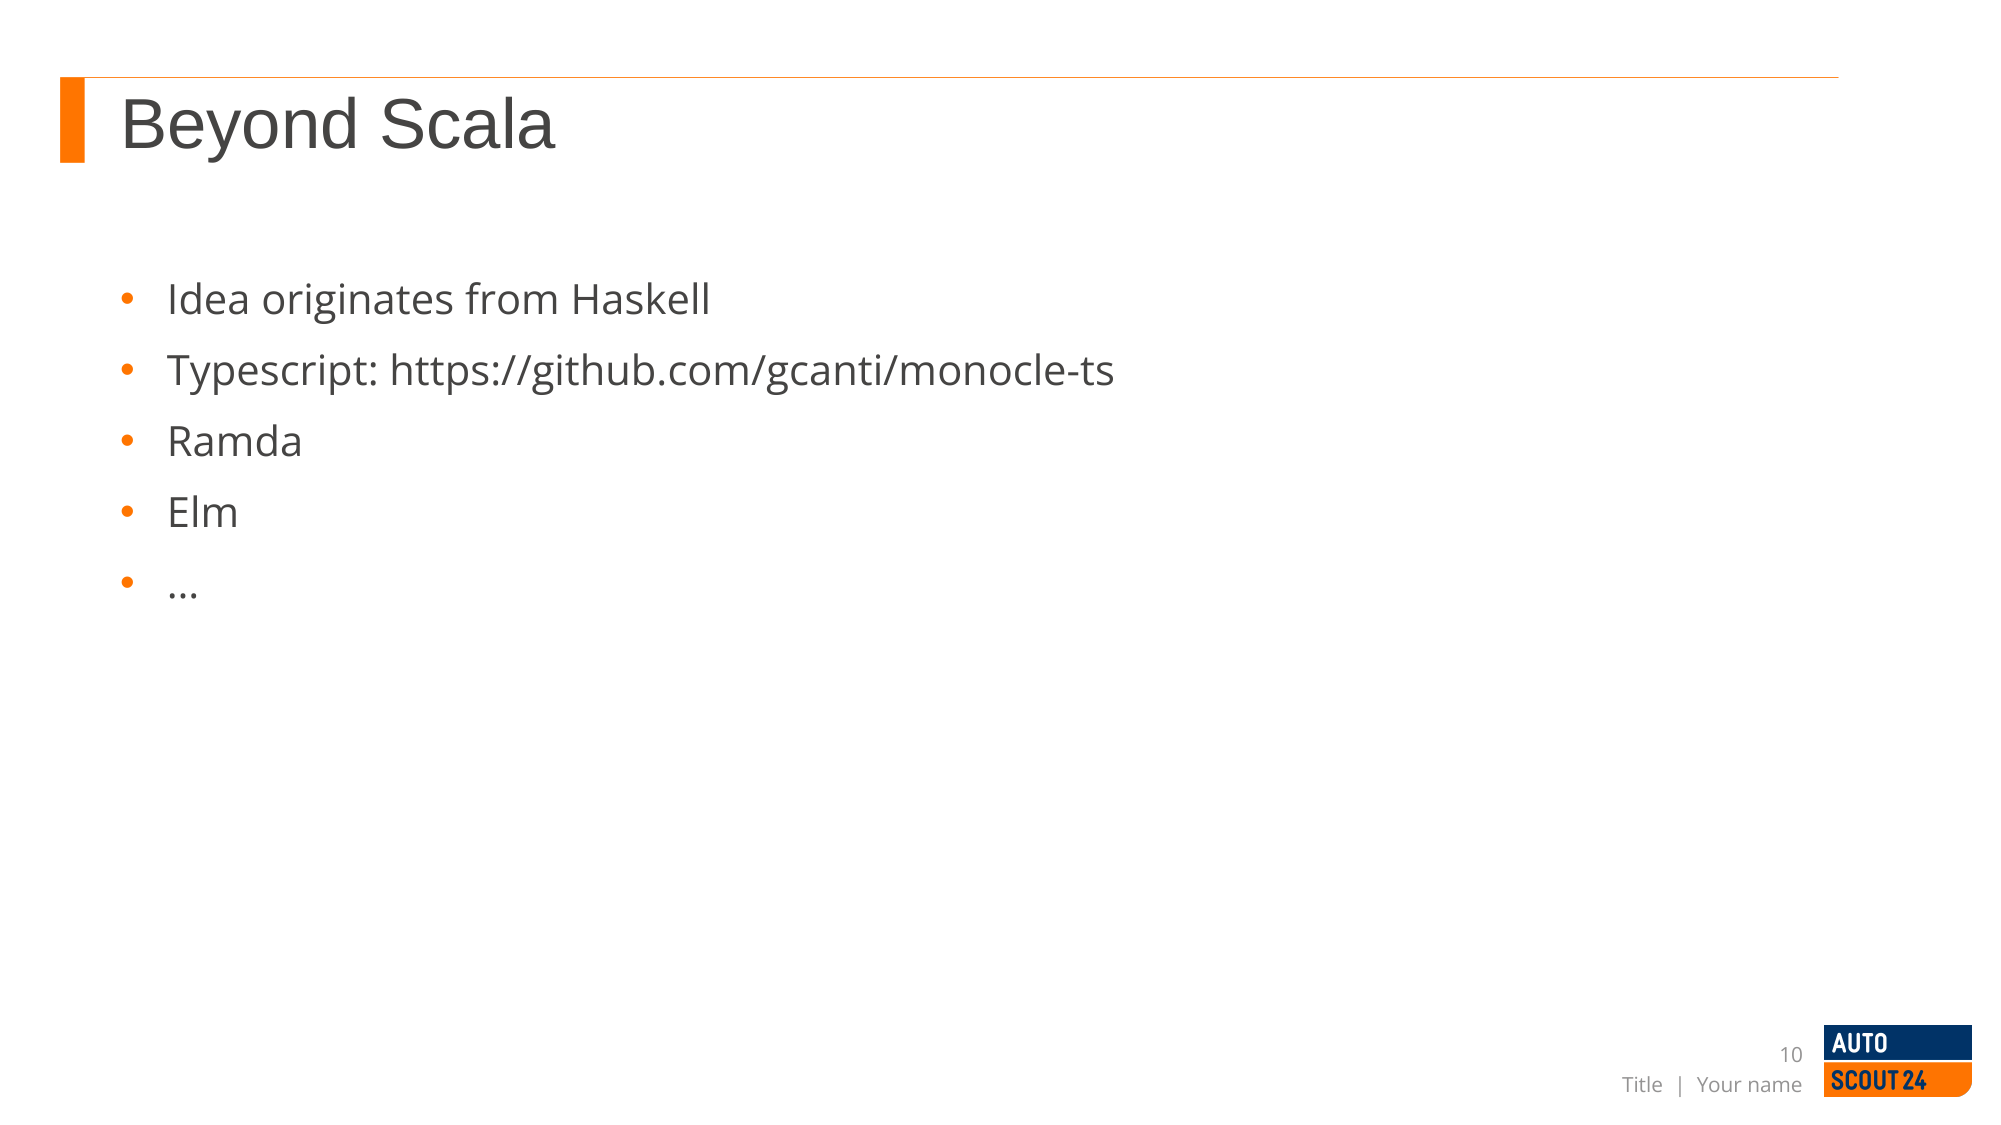

# Beyond Scala
Idea originates from Haskell
Typescript: https://github.com/gcanti/monocle-ts
Ramda
Elm
…
10
Title  |  Your name